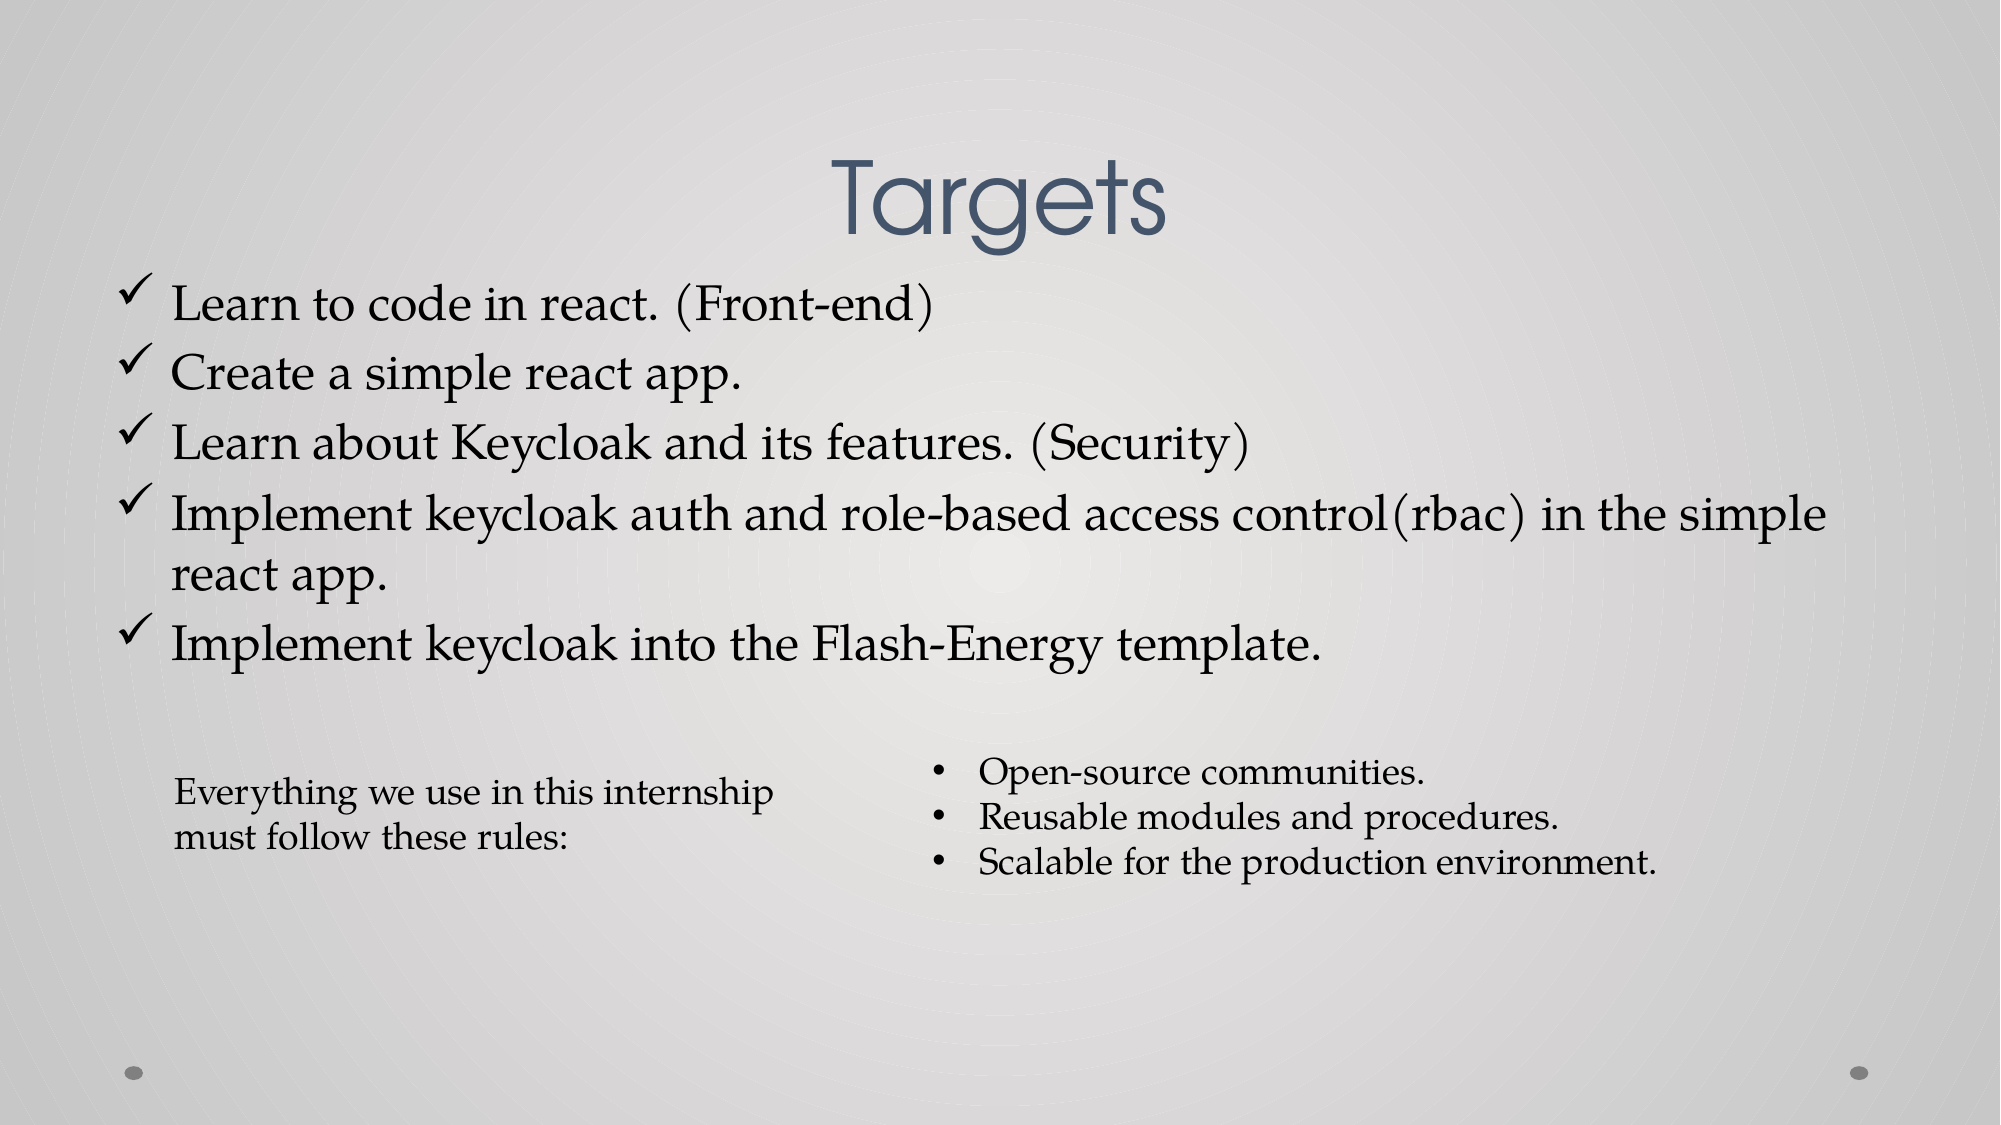

# Targets
Learn to code in react. (Front-end)
Create a simple react app.
Learn about Keycloak and its features. (Security)
Implement keycloak auth and role-based access control(rbac) in the simple react app.
Implement keycloak into the Flash-Energy template.

Open-source communities.
Reusable modules and procedures.
Scalable for the production environment.

Everything we use in this internship must follow these rules: